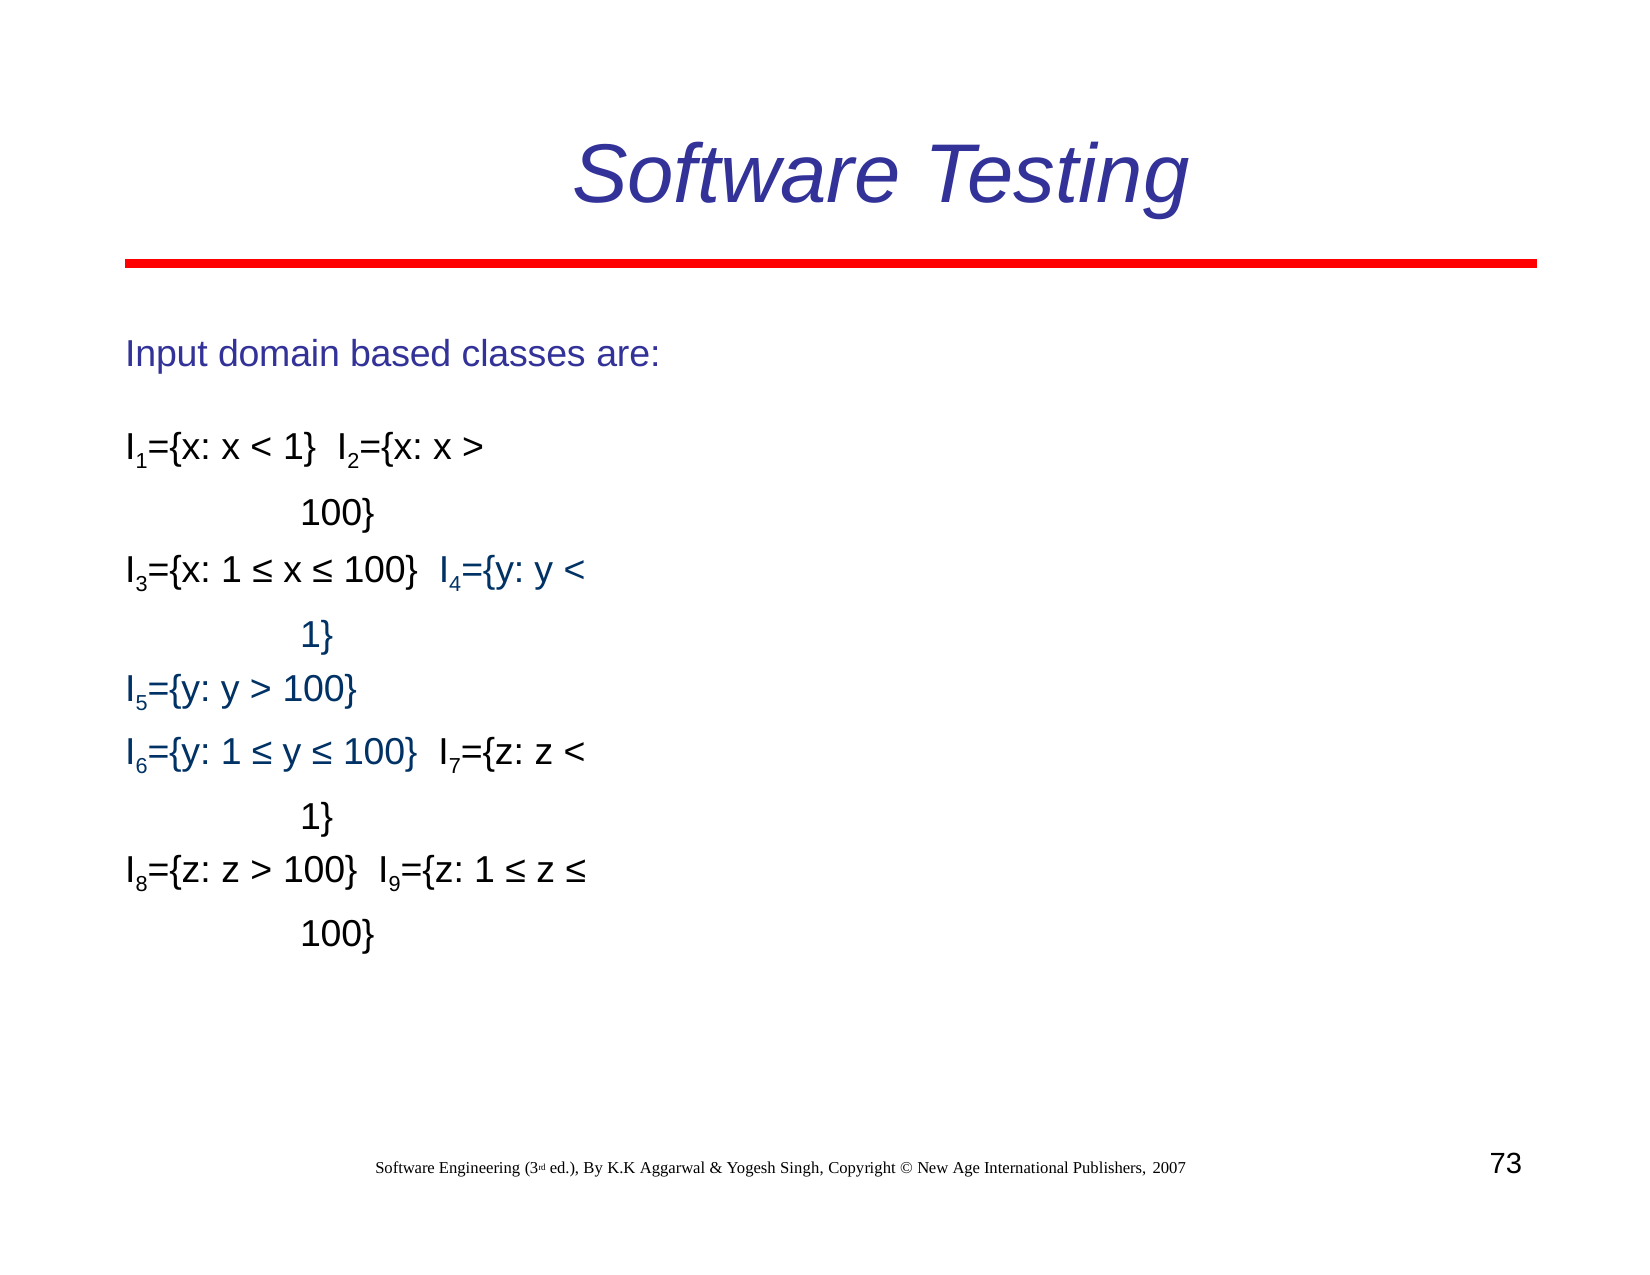

# Software Testing

Input domain based classes are:
I1={x: x < 1}  I2={x: x > 100}
I3={x: 1 ≤ x ≤ 100}  I4={y: y < 1}
I5={y: y > 100}
I6={y: 1 ≤ y ≤ 100}  I7={z: z < 1}
I8={z: z > 100}  I9={z: 1 ≤ z ≤ 100}
73
Software Engineering (3rd  ed.), By K.K Aggarwal & Yogesh Singh, Copyright © New Age International Publishers, 2007